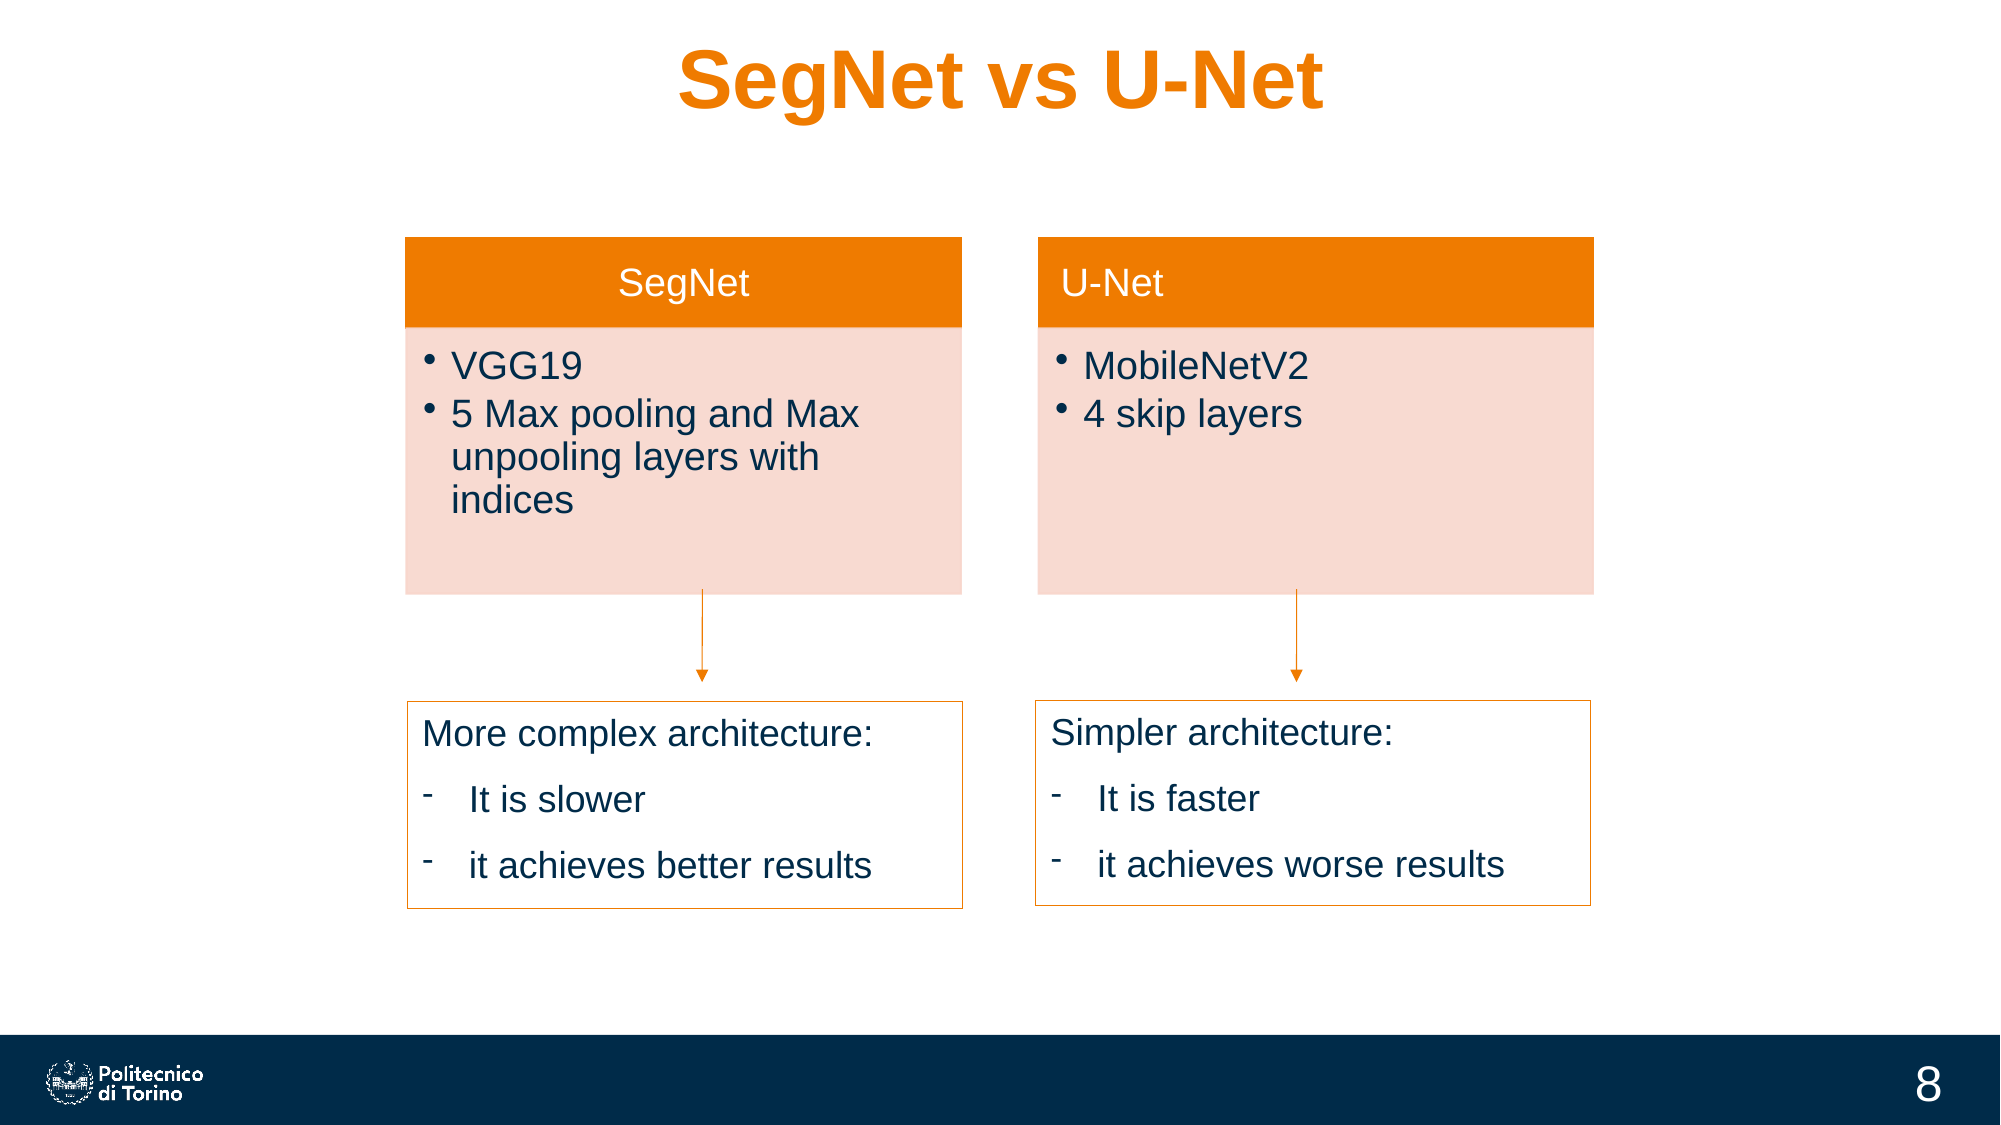

# SegNet vs U-Net
SegNet
VGG19
5 Max pooling and Max unpooling layers with indices
U-Net
MobileNetV2
4 skip layers
Simpler architecture:
It is faster
it achieves worse results
More complex architecture:
It is slower
it achieves better results
8